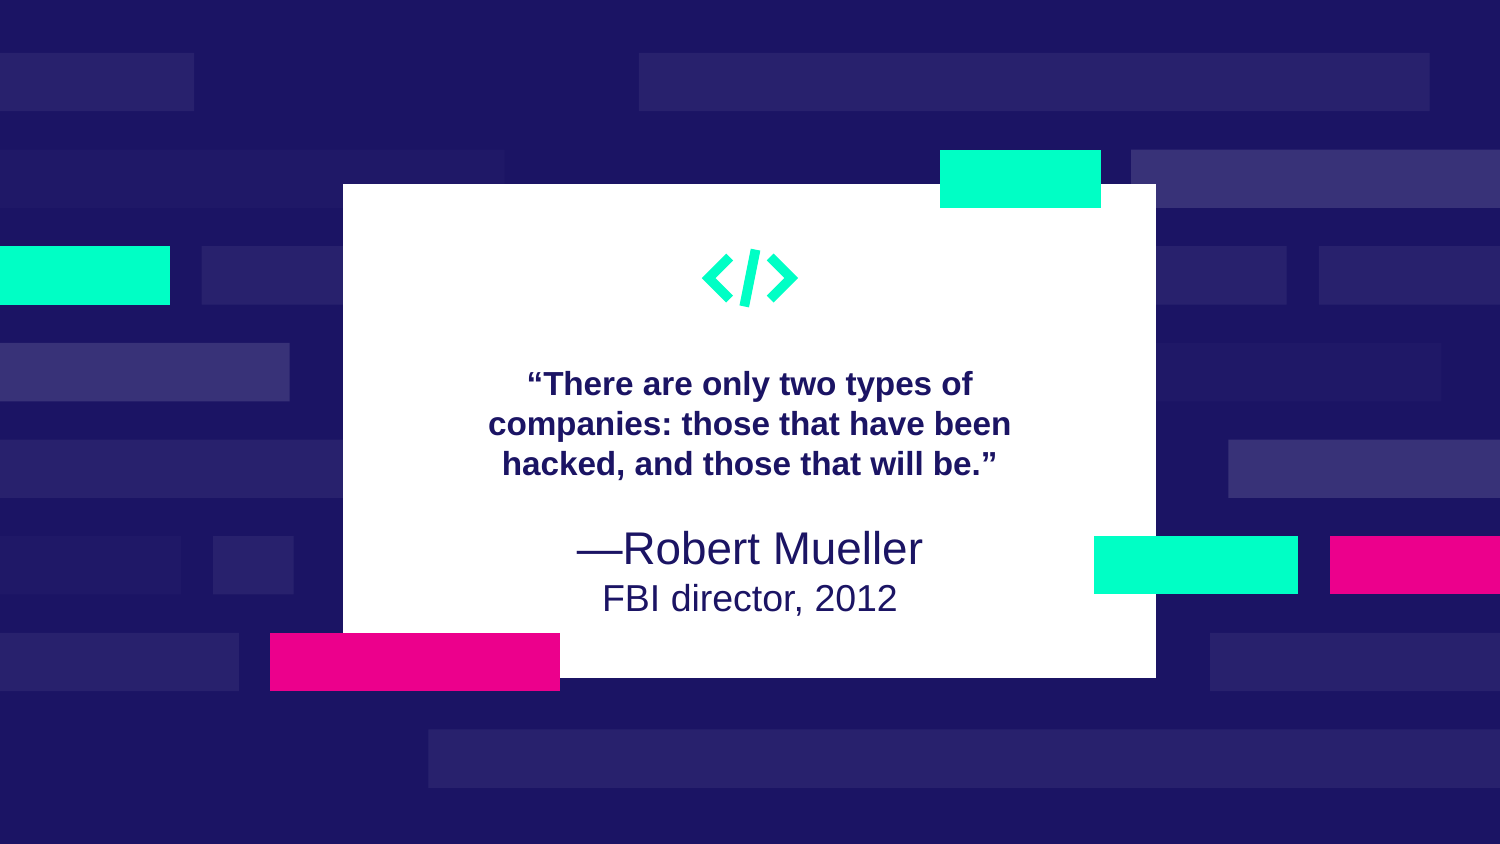

“There are only two types of companies: those that have been hacked, and those that will be.”

# —Robert Mueller
FBI director, 2012